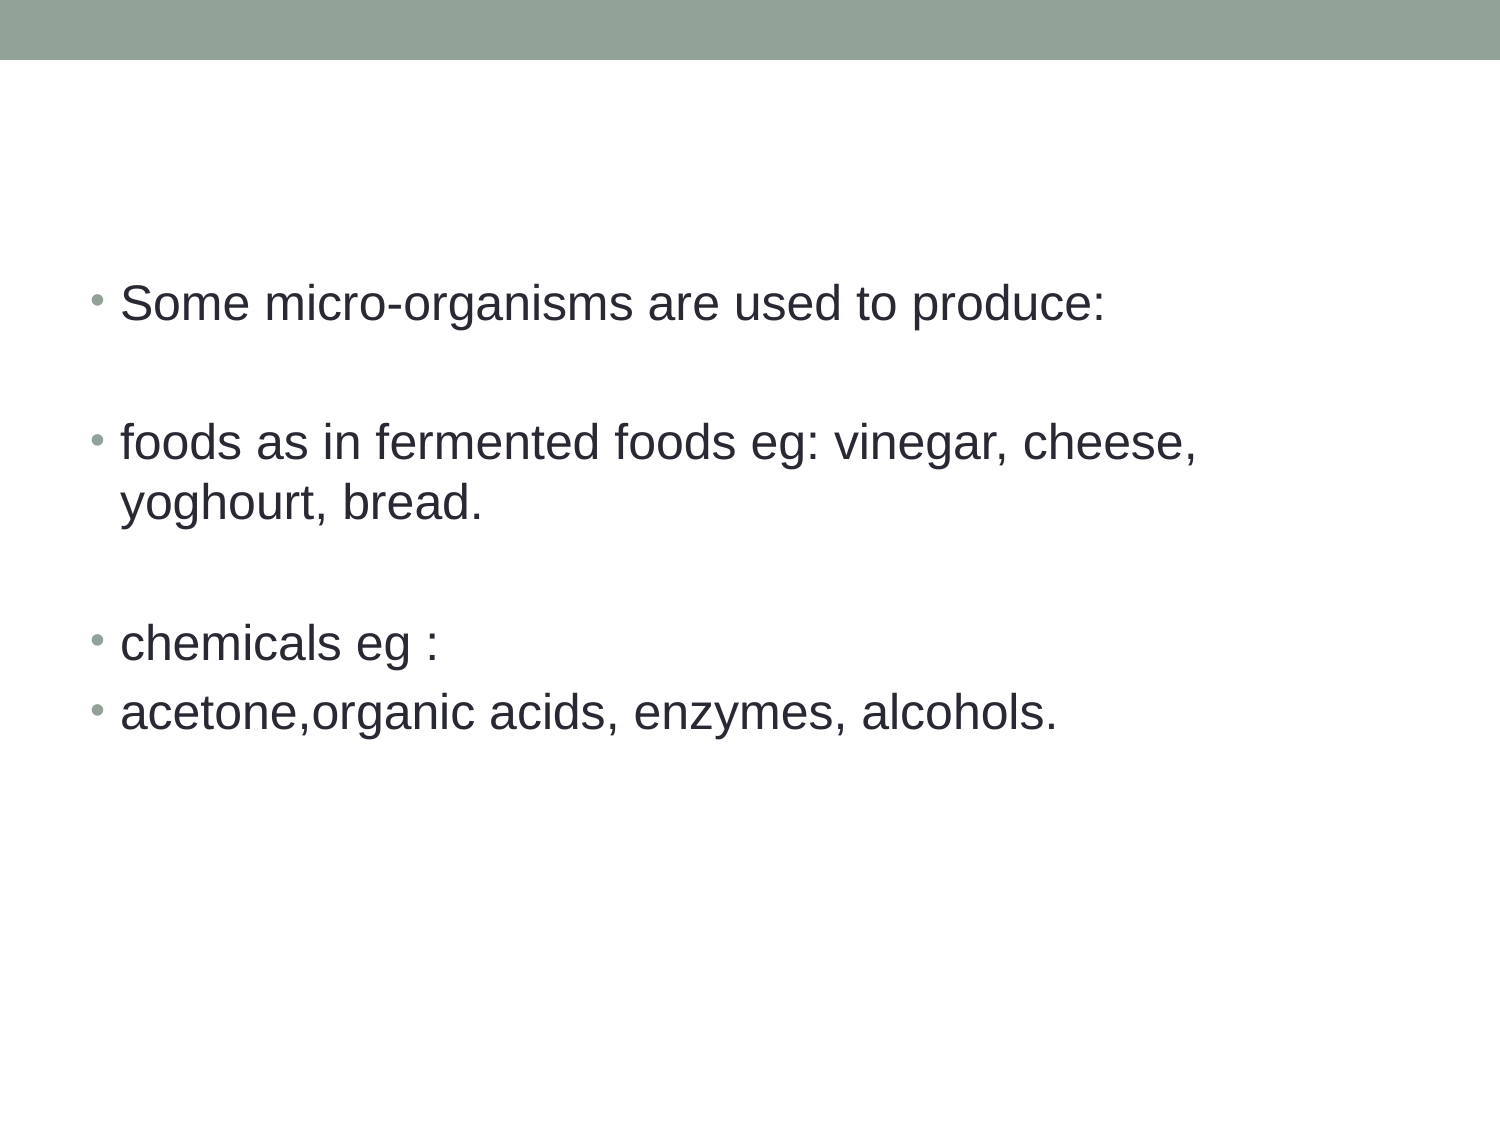

#
Some micro-organisms are used to produce:

foods as in fermented foods eg: vinegar, cheese, yoghourt, bread.

chemicals eg :
acetone,organic acids, enzymes, alcohols.